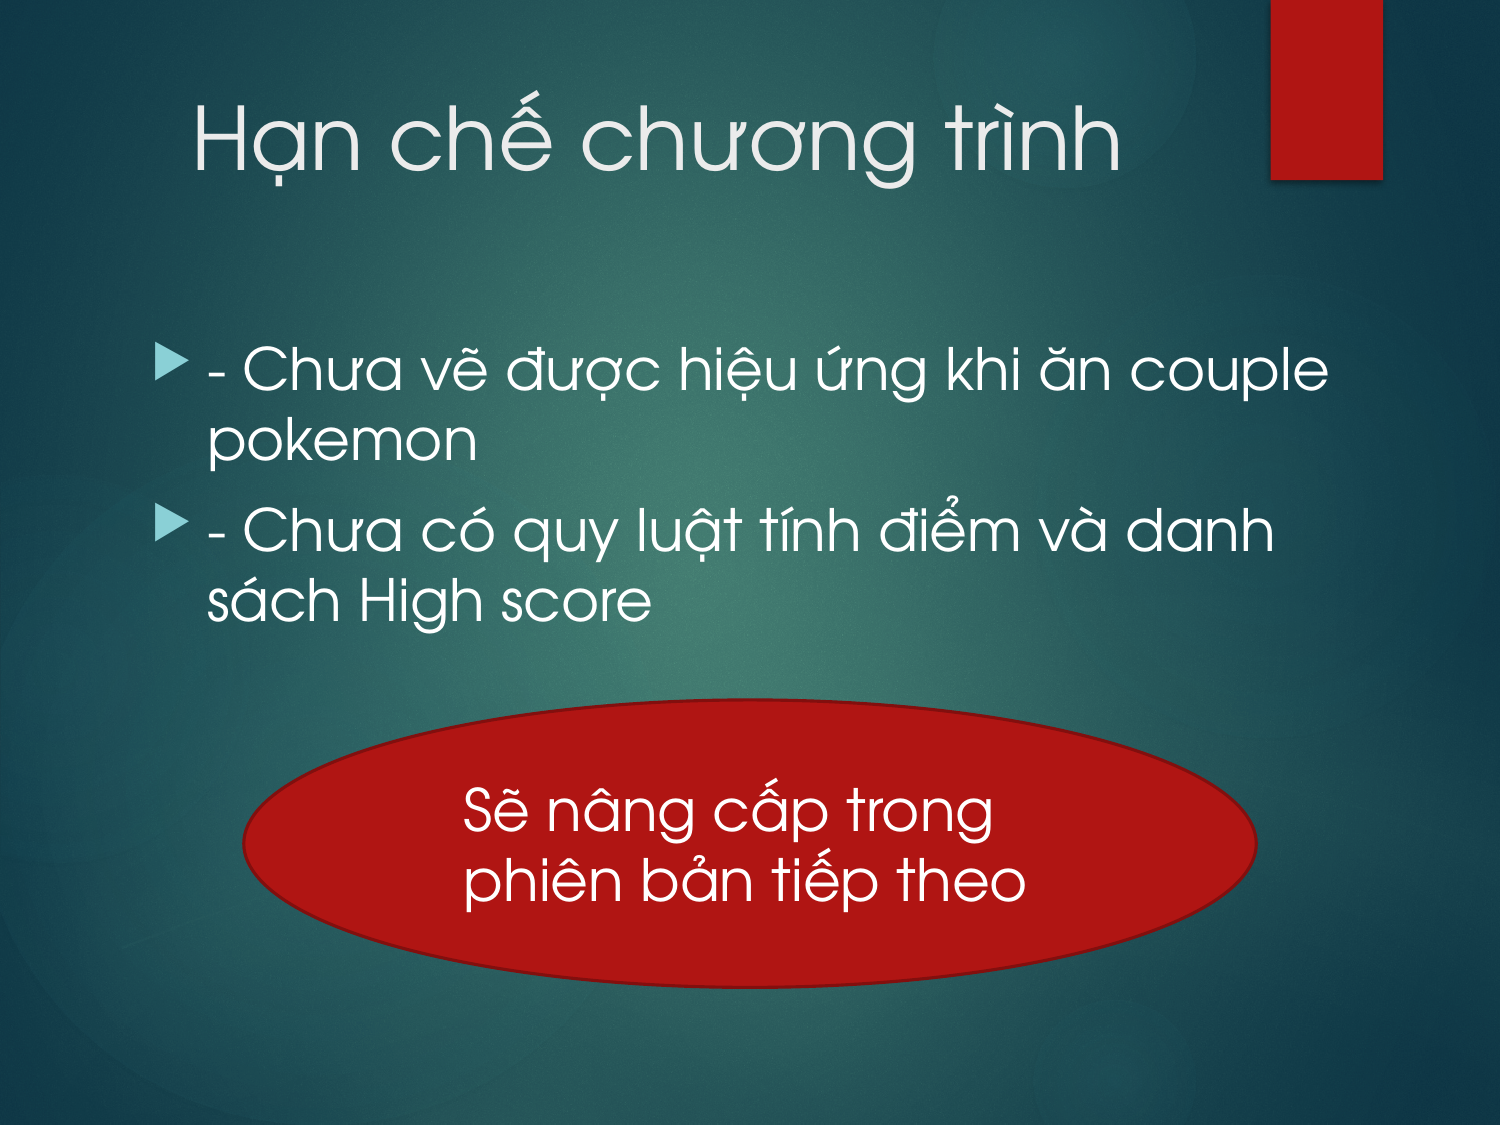

# Hạn chế chương trình
- Chưa vẽ được hiệu ứng khi ăn couple pokemon
- Chưa có quy luật tính điểm và danh sách High score

Sẽ nâng cấp trong phiên bản tiếp theo